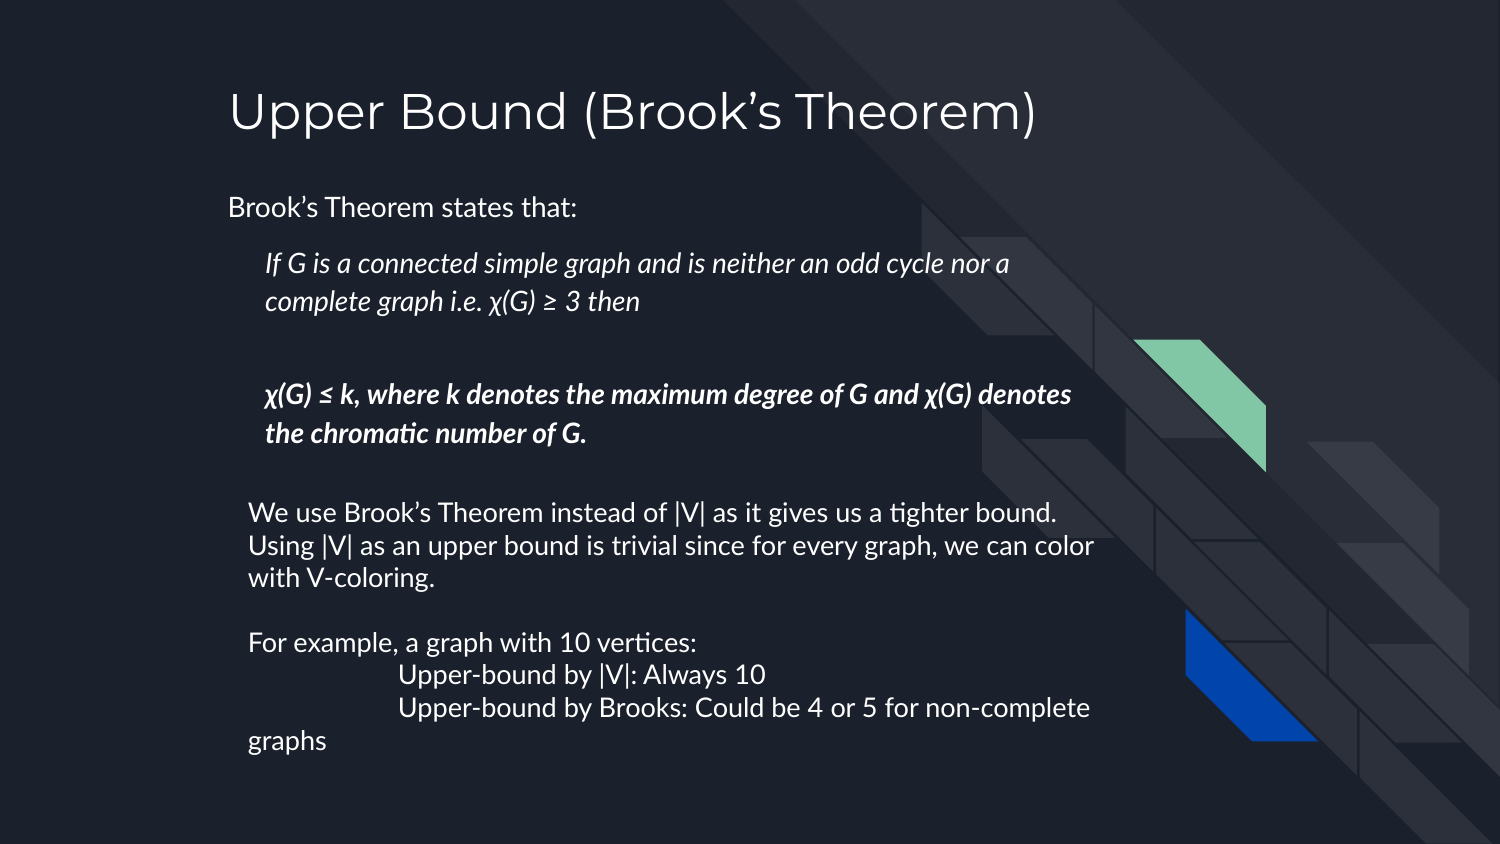

# Upper Bound (Brook’s Theorem)

Brook’s Theorem states that:
If G is a connected simple graph and is neither an odd cycle nor a complete graph i.e. χ(G) ≥ 3 then
χ(G) ≤ k, where k denotes the maximum degree of G and χ(G) denotes the chromatic number of G.

We use Brook’s Theorem instead of |V| as it gives us a tighter bound.
Using |V| as an upper bound is trivial since for every graph, we can color with V-coloring.

For example, a graph with 10 vertices:
	Upper-bound by |V|: Always 10
	Upper-bound by Brooks: Could be 4 or 5 for non-complete graphs